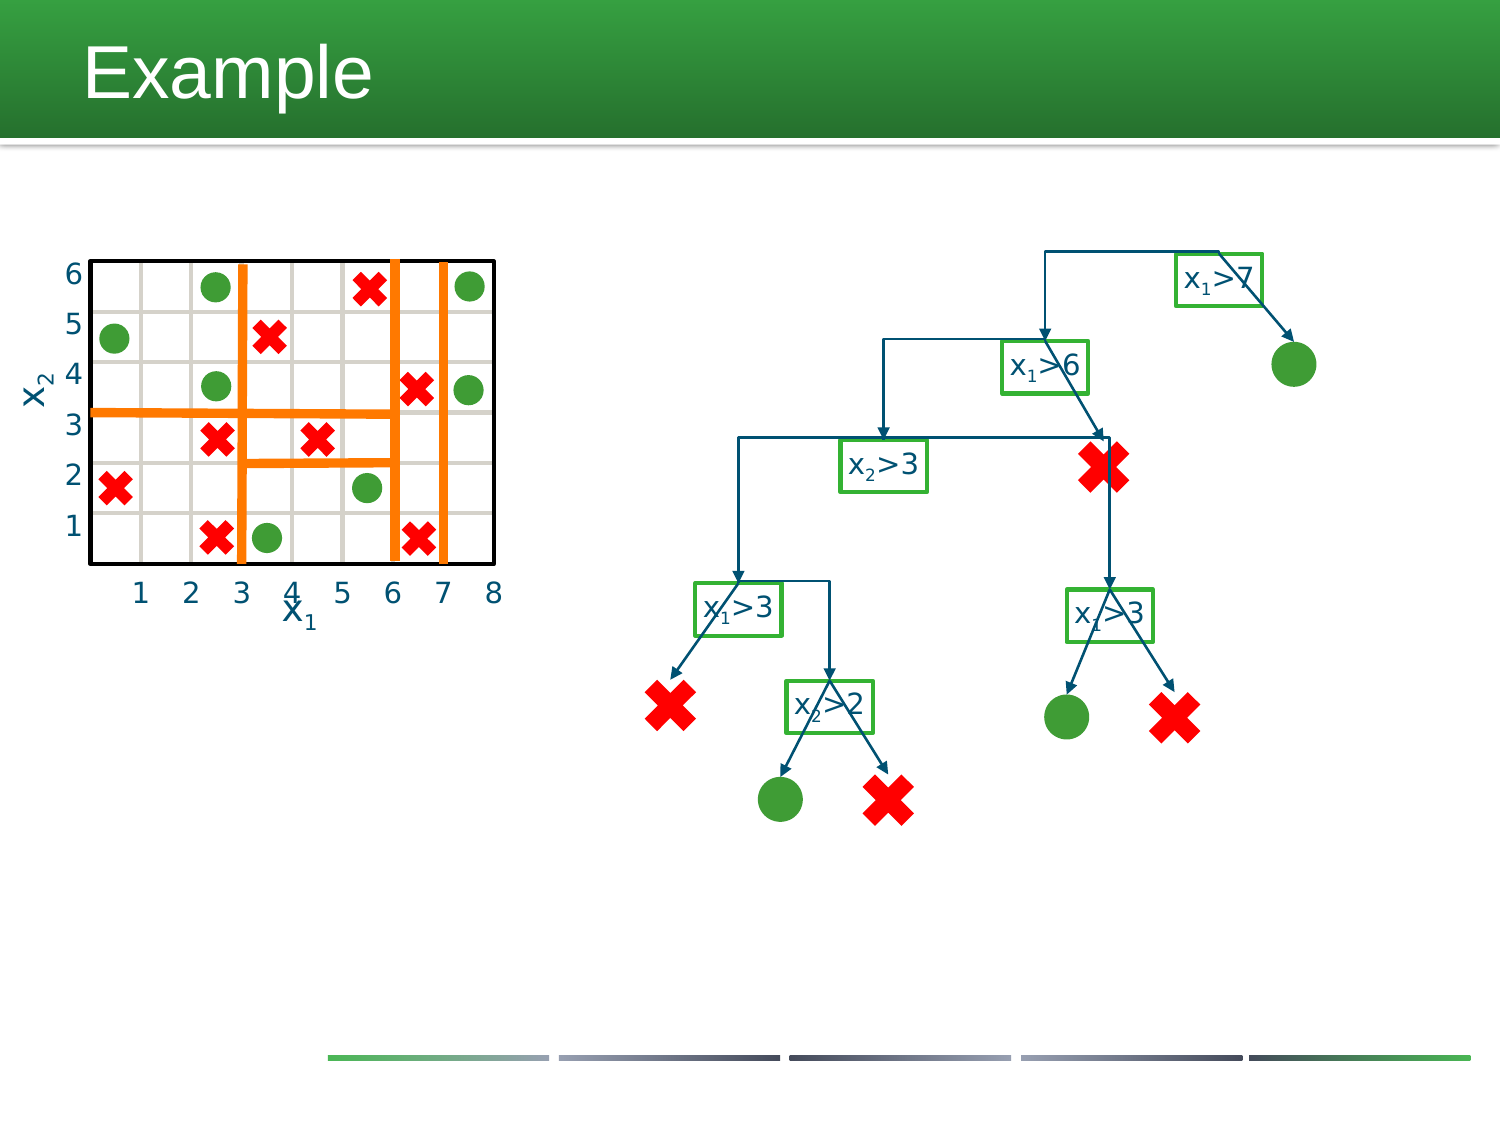

# Example
6
x1>7

5

x1>6

4
x2

3

x2>3

2

1

7
8
3
4
5
6
1
2
x1>3
x1>3
x1

x2>2